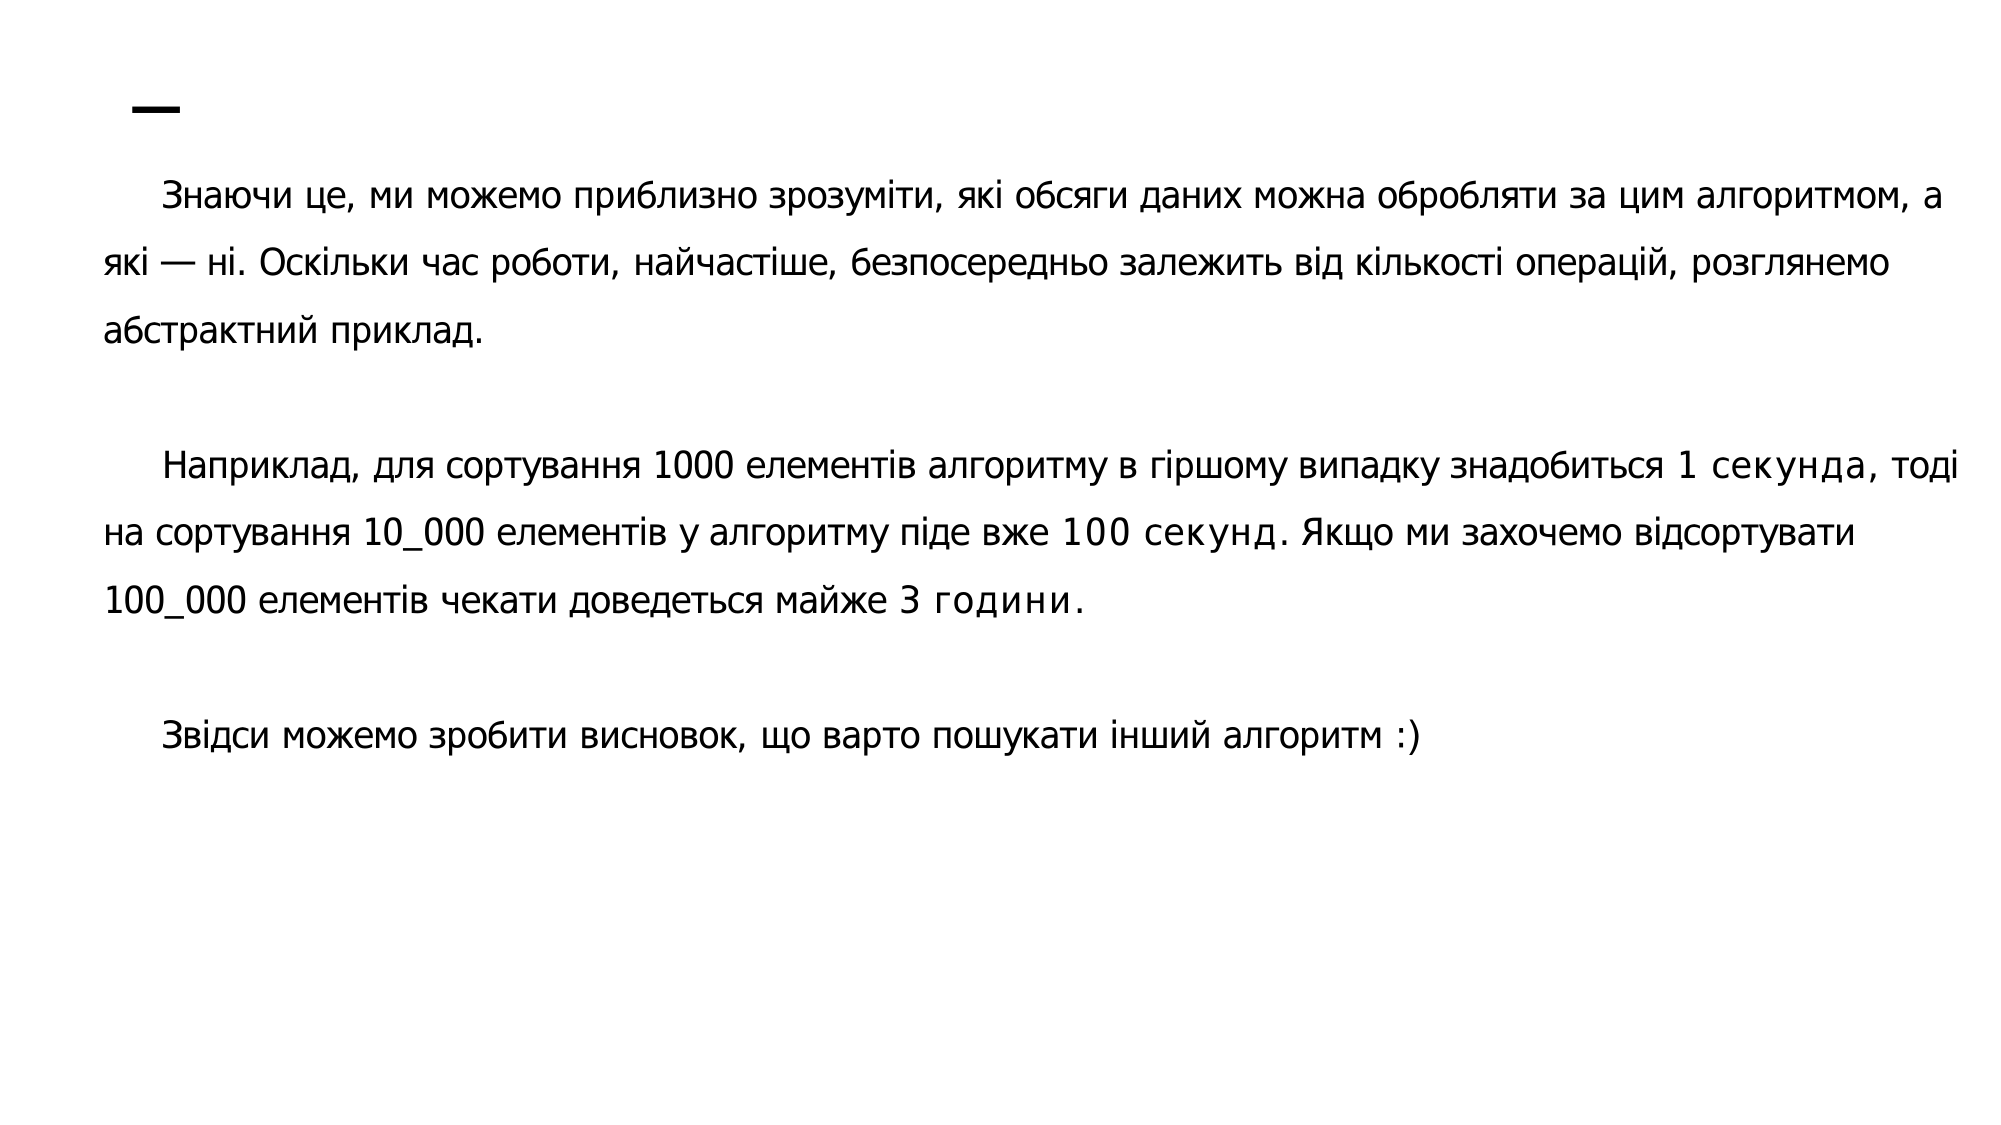

# _
Знаючи це, ми можемо приблизно зрозуміти, які обсяги даних можна обробляти за цим алгоритмом, а які — ні. Оскільки час роботи, найчастіше, безпосередньо залежить від кількості операцій, розглянемо абстрактний приклад.

Наприклад, для сортування 1000 елементів алгоритму в гіршому випадку знадобиться 1 секунда, тоді на сортування 10_000 елементів у алгоритму піде вже 100 секунд. Якщо ми захочемо відсортувати 100_000 елементів чекати доведеться майже 3 години.

Звідси можемо зробити висновок, що варто пошукати інший алгоритм :)